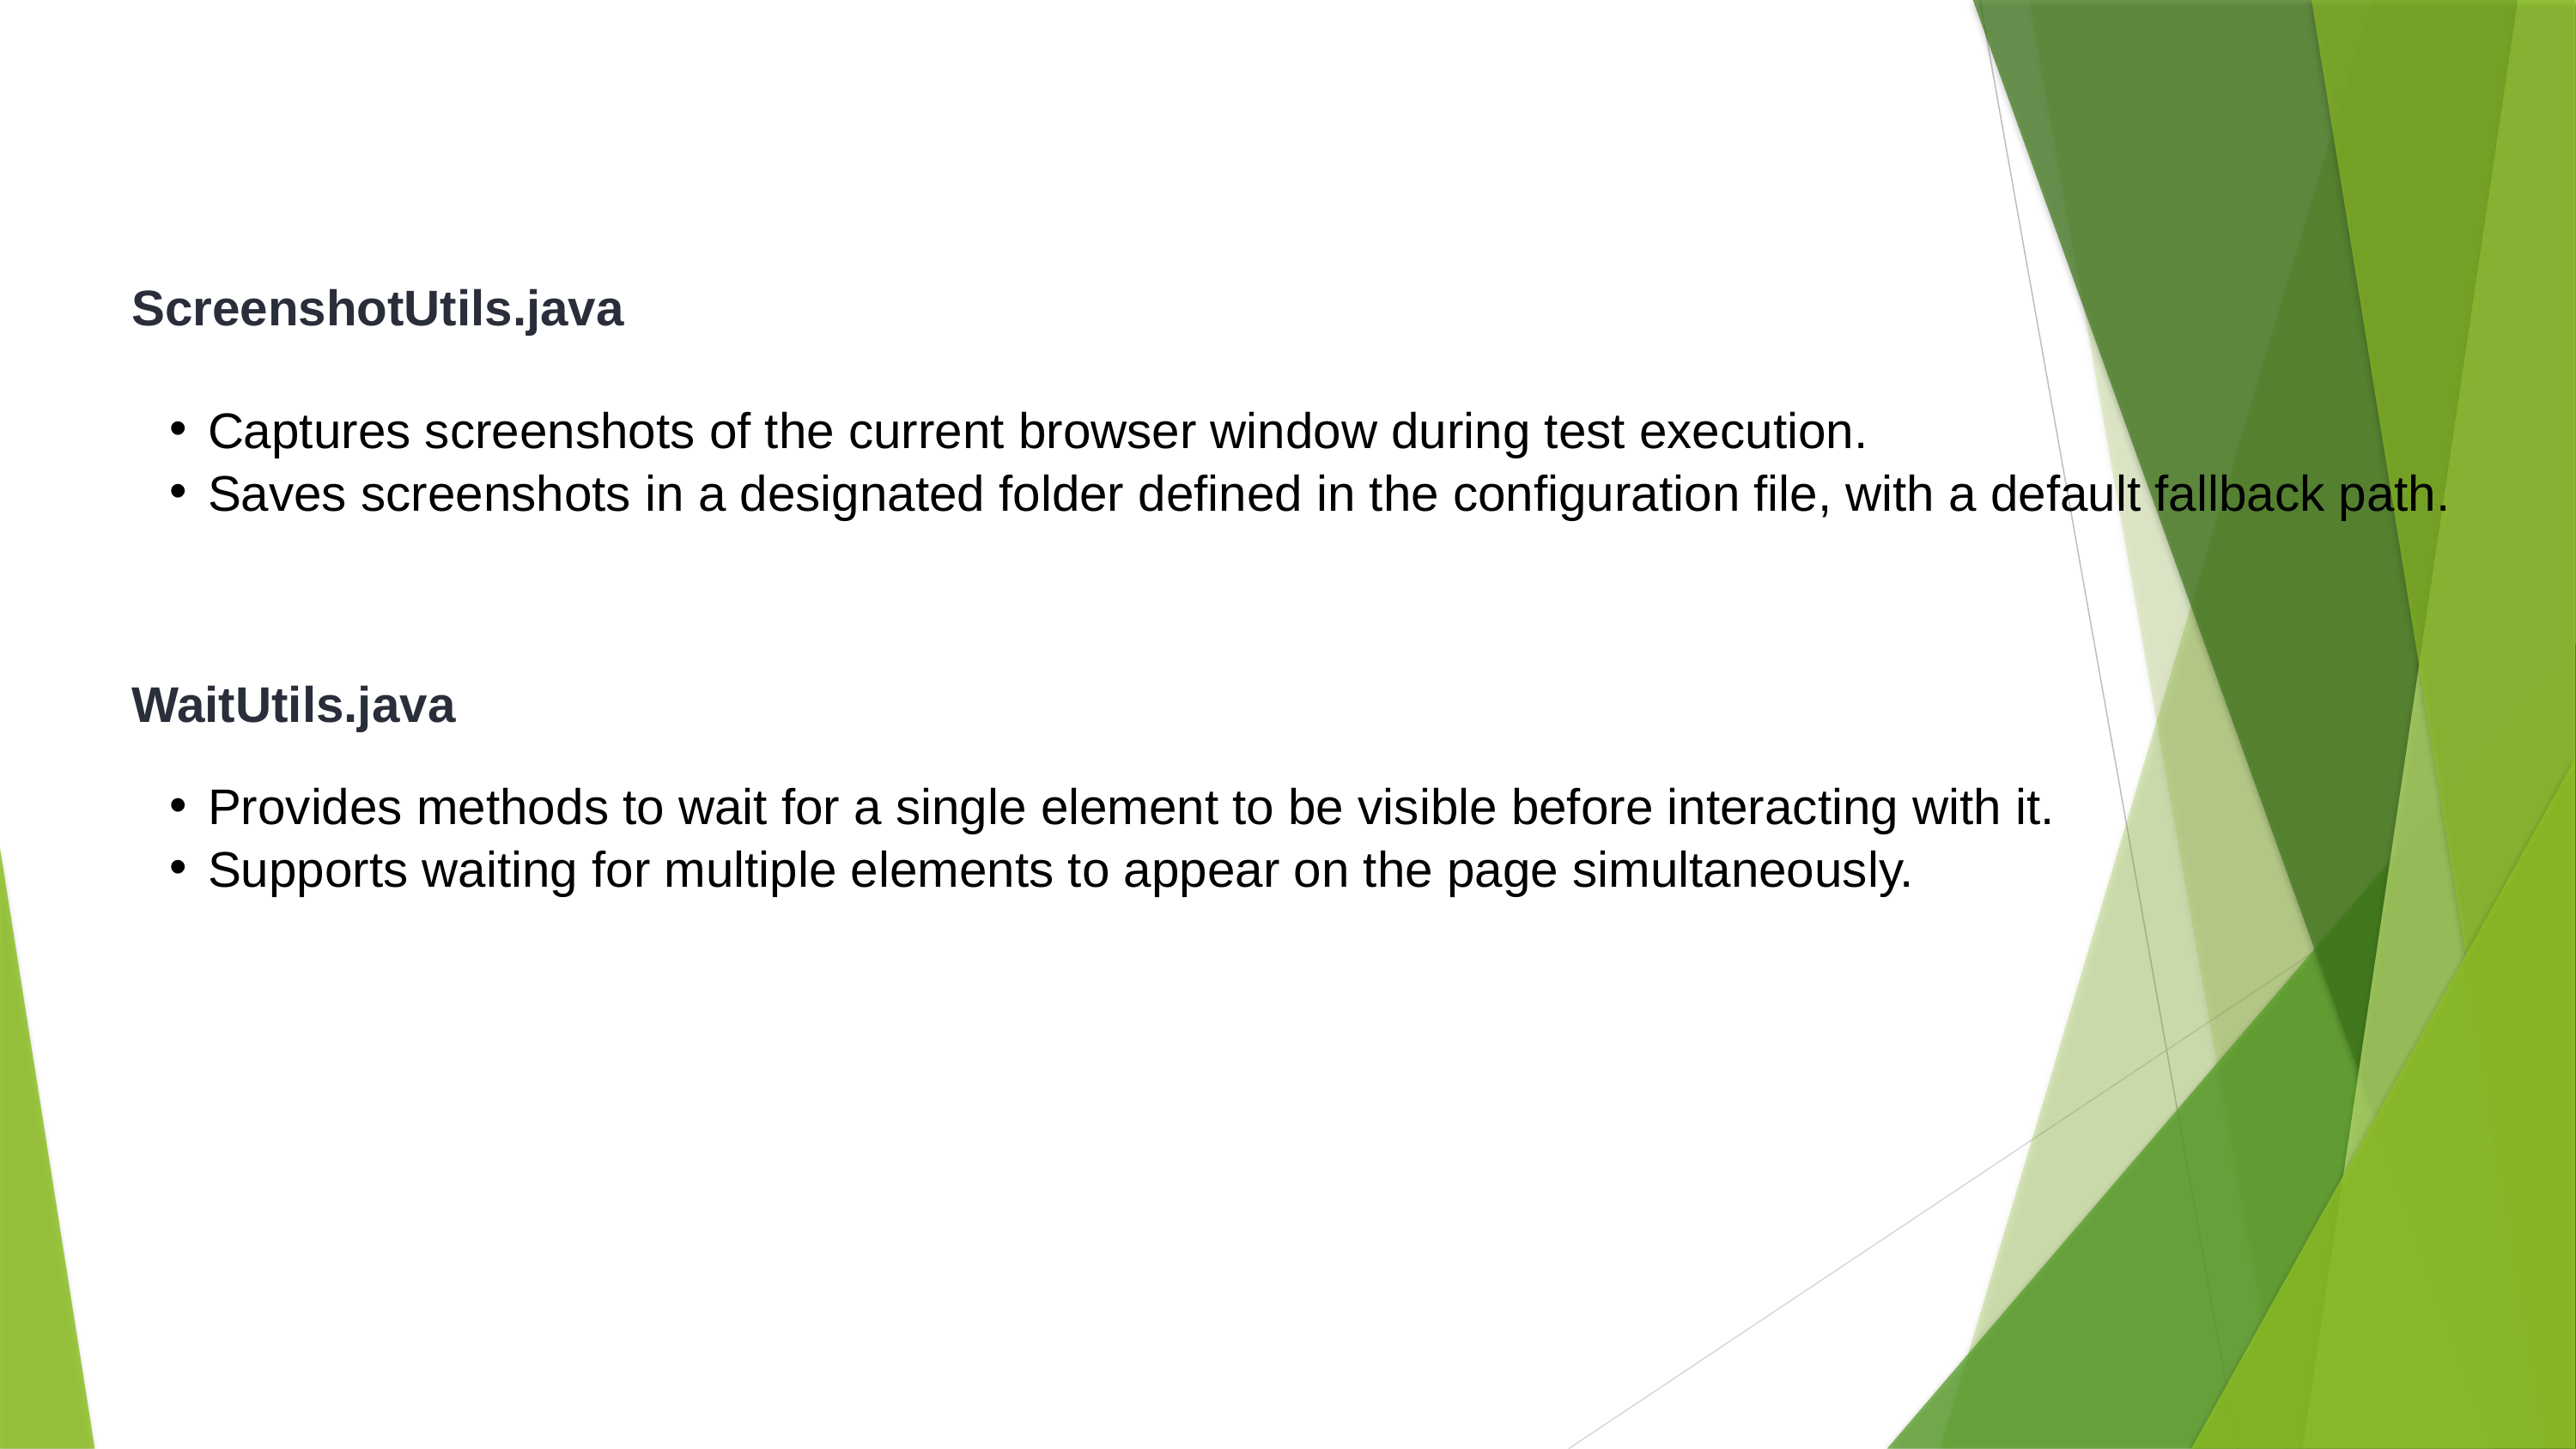

ScreenshotUtils.java

Captures screenshots of the current browser window during test execution.
Saves screenshots in a designated folder defined in the configuration file, with a default fallback path.

WaitUtils.java

Provides methods to wait for a single element to be visible before interacting with it.
Supports waiting for multiple elements to appear on the page simultaneously.